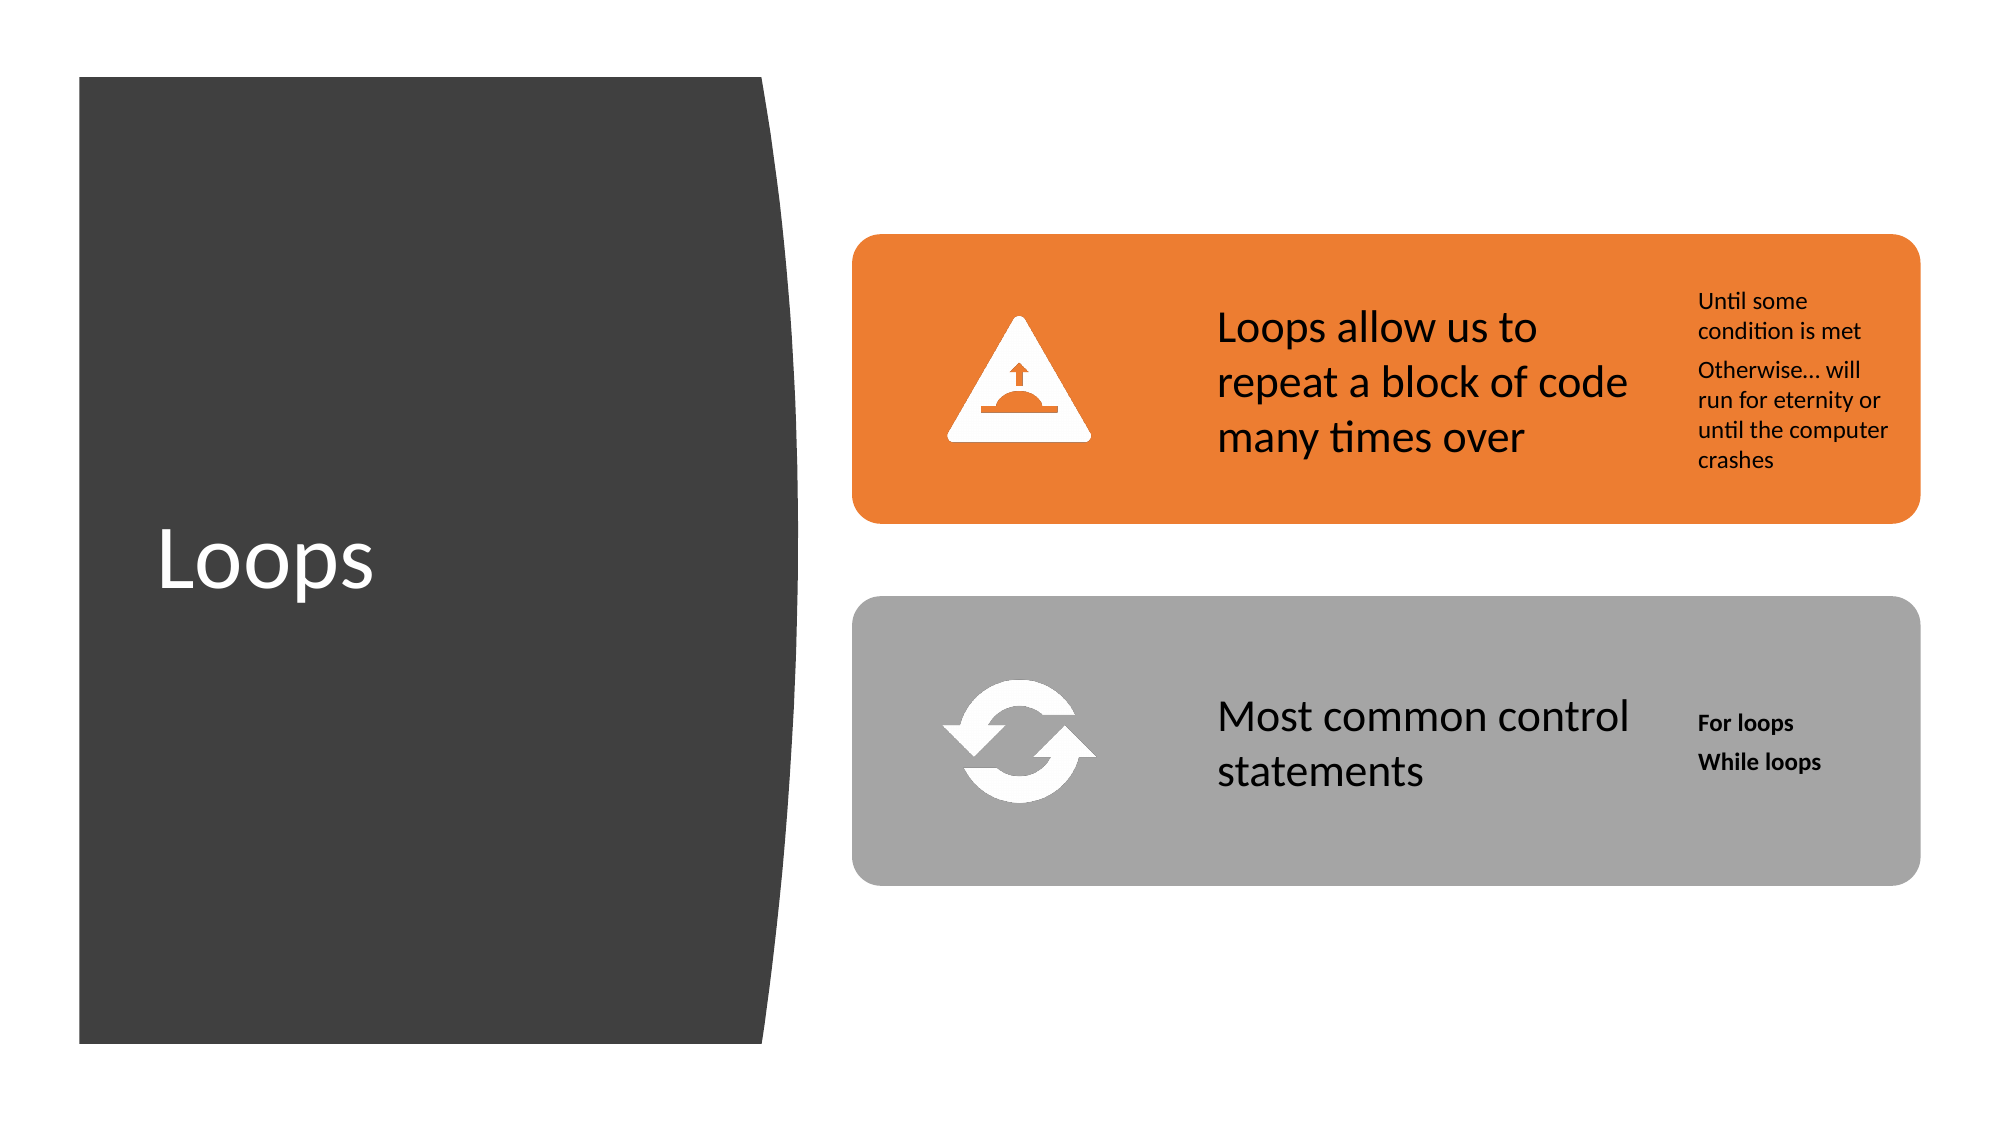

Loops allow us to repeat a block of code many times over
Until some condition is met
Otherwise… will run for eternity or until the computer crashes
Most common control statements
For loops
While loops

# Loops